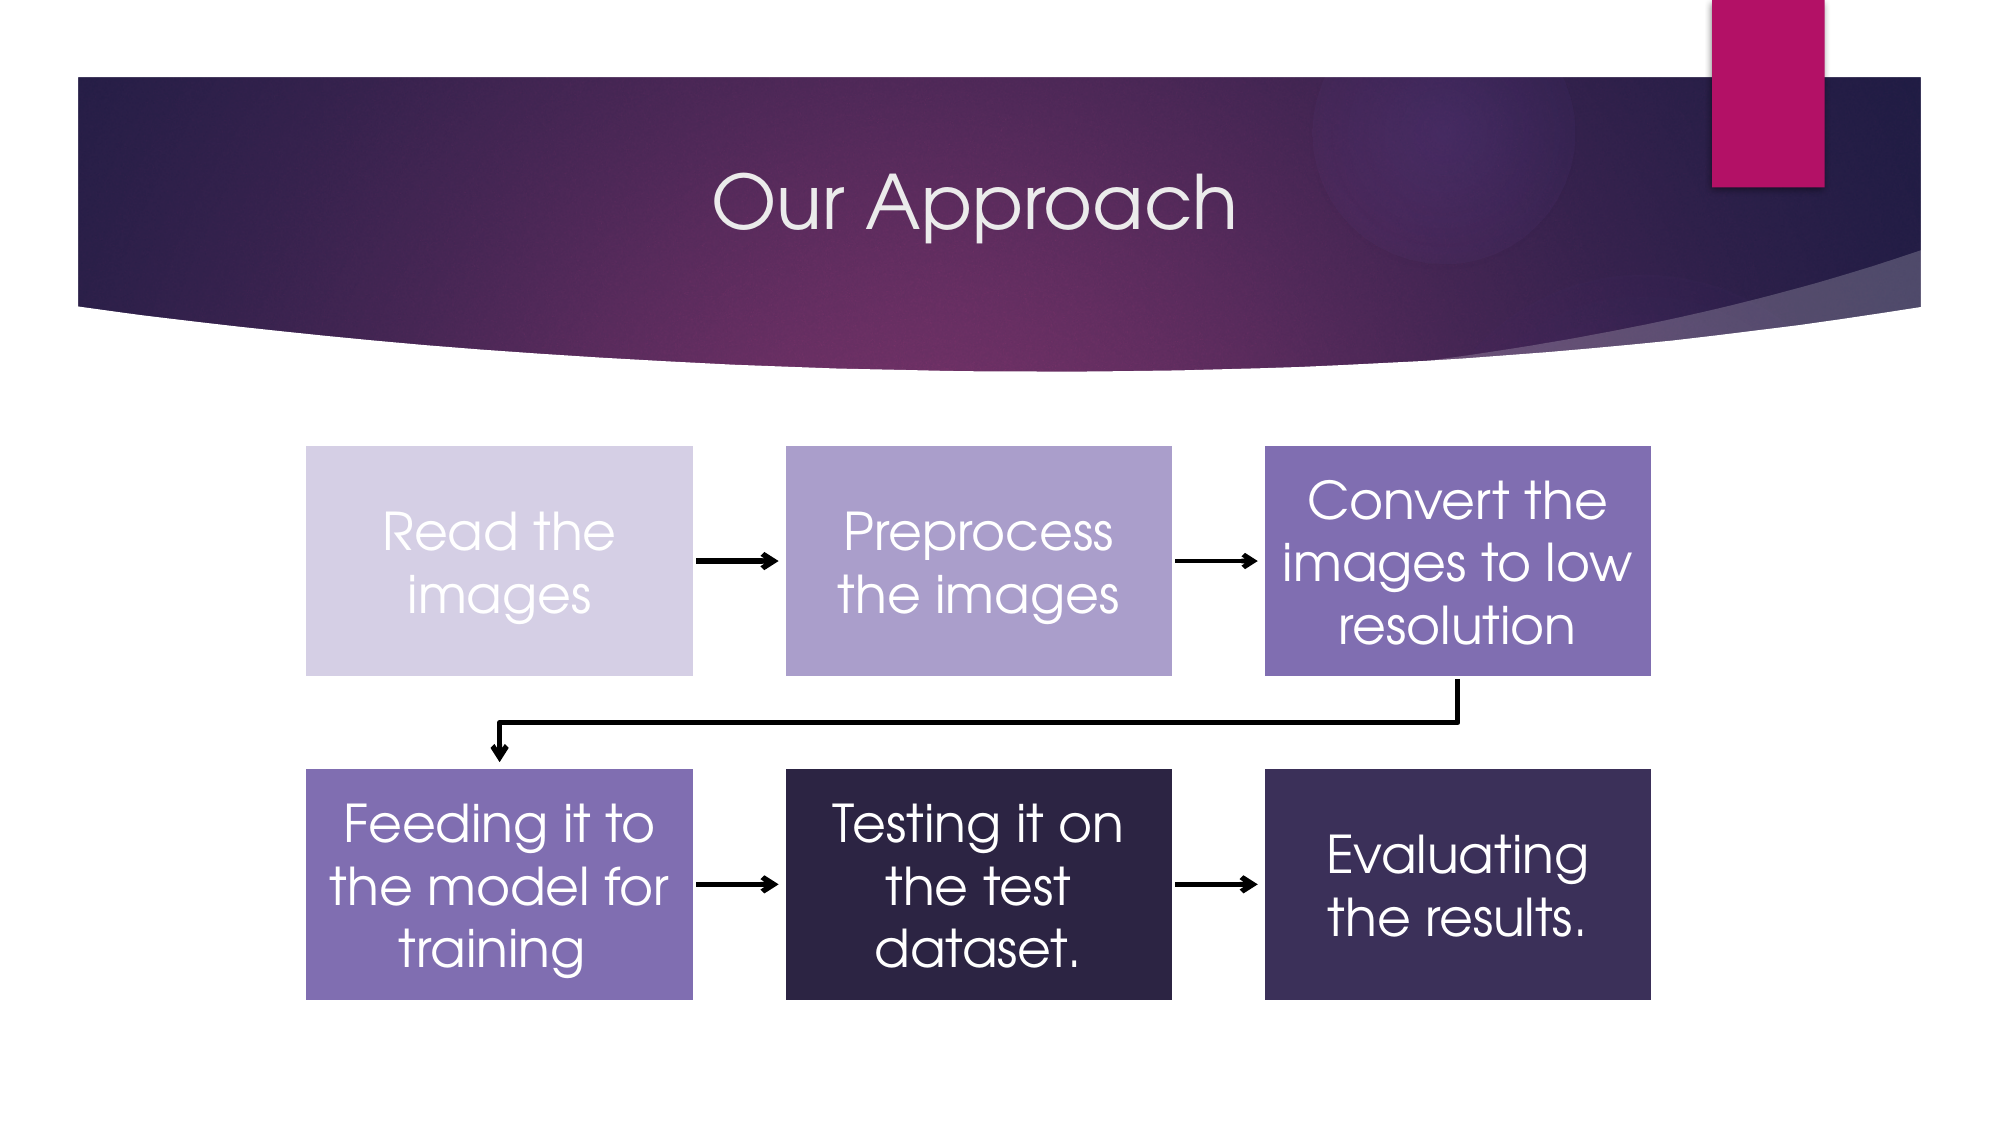

# Our Approach

Read the images

Preprocess the images

Convert the images to low resolution

Feeding it to the model for training

Testing it on the test dataset.
Evaluating the results.